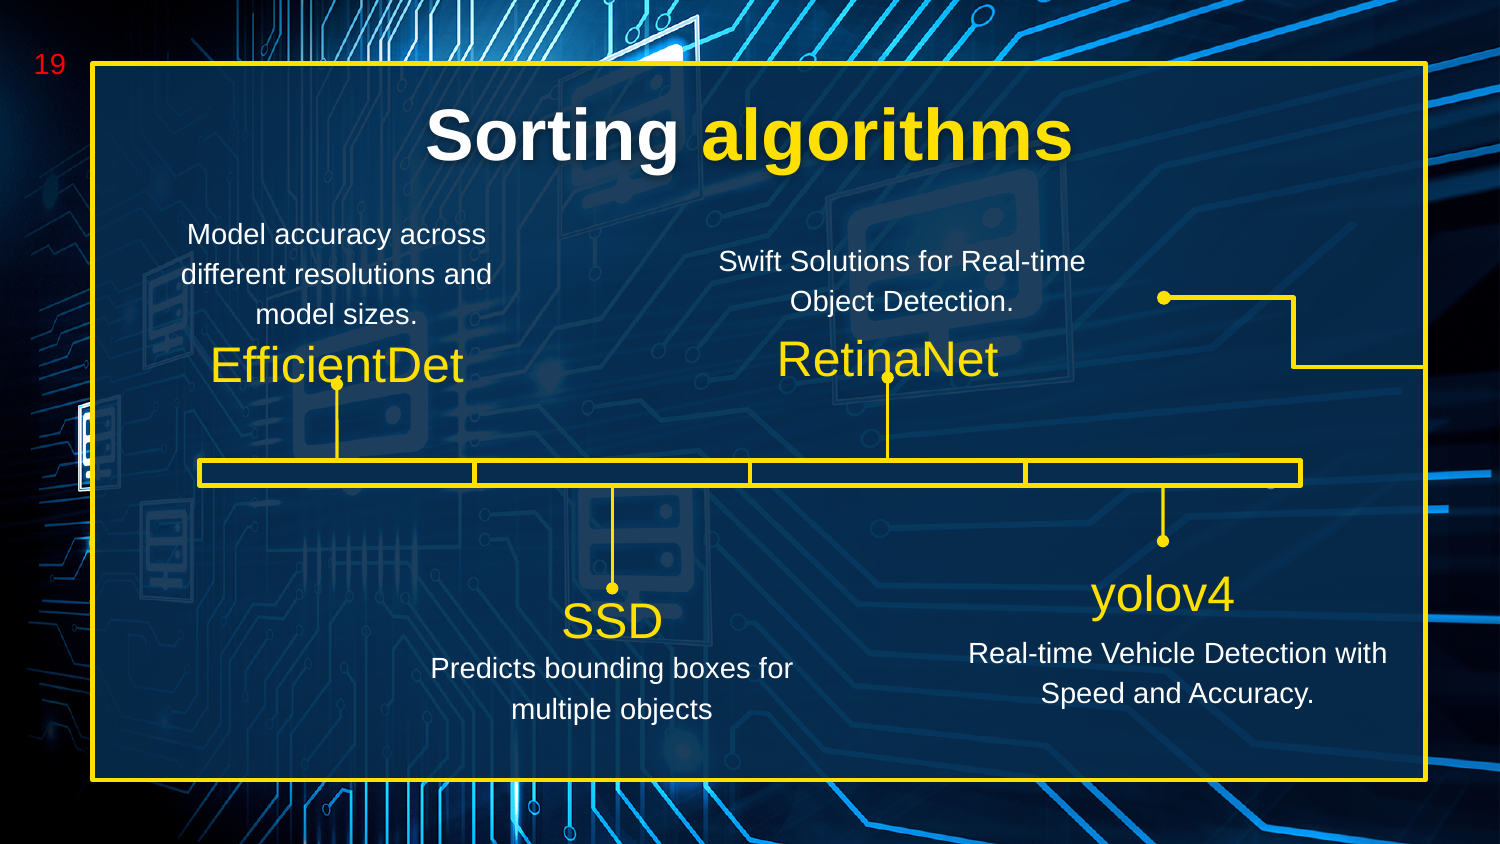

19
# Sorting algorithms
Model accuracy across different resolutions and model sizes.
Swift Solutions for Real-time Object Detection.
RetinaNet
EfficientDet

yolov4

SSD
Real-time Vehicle Detection with Speed and Accuracy.
Predicts bounding boxes for multiple objects